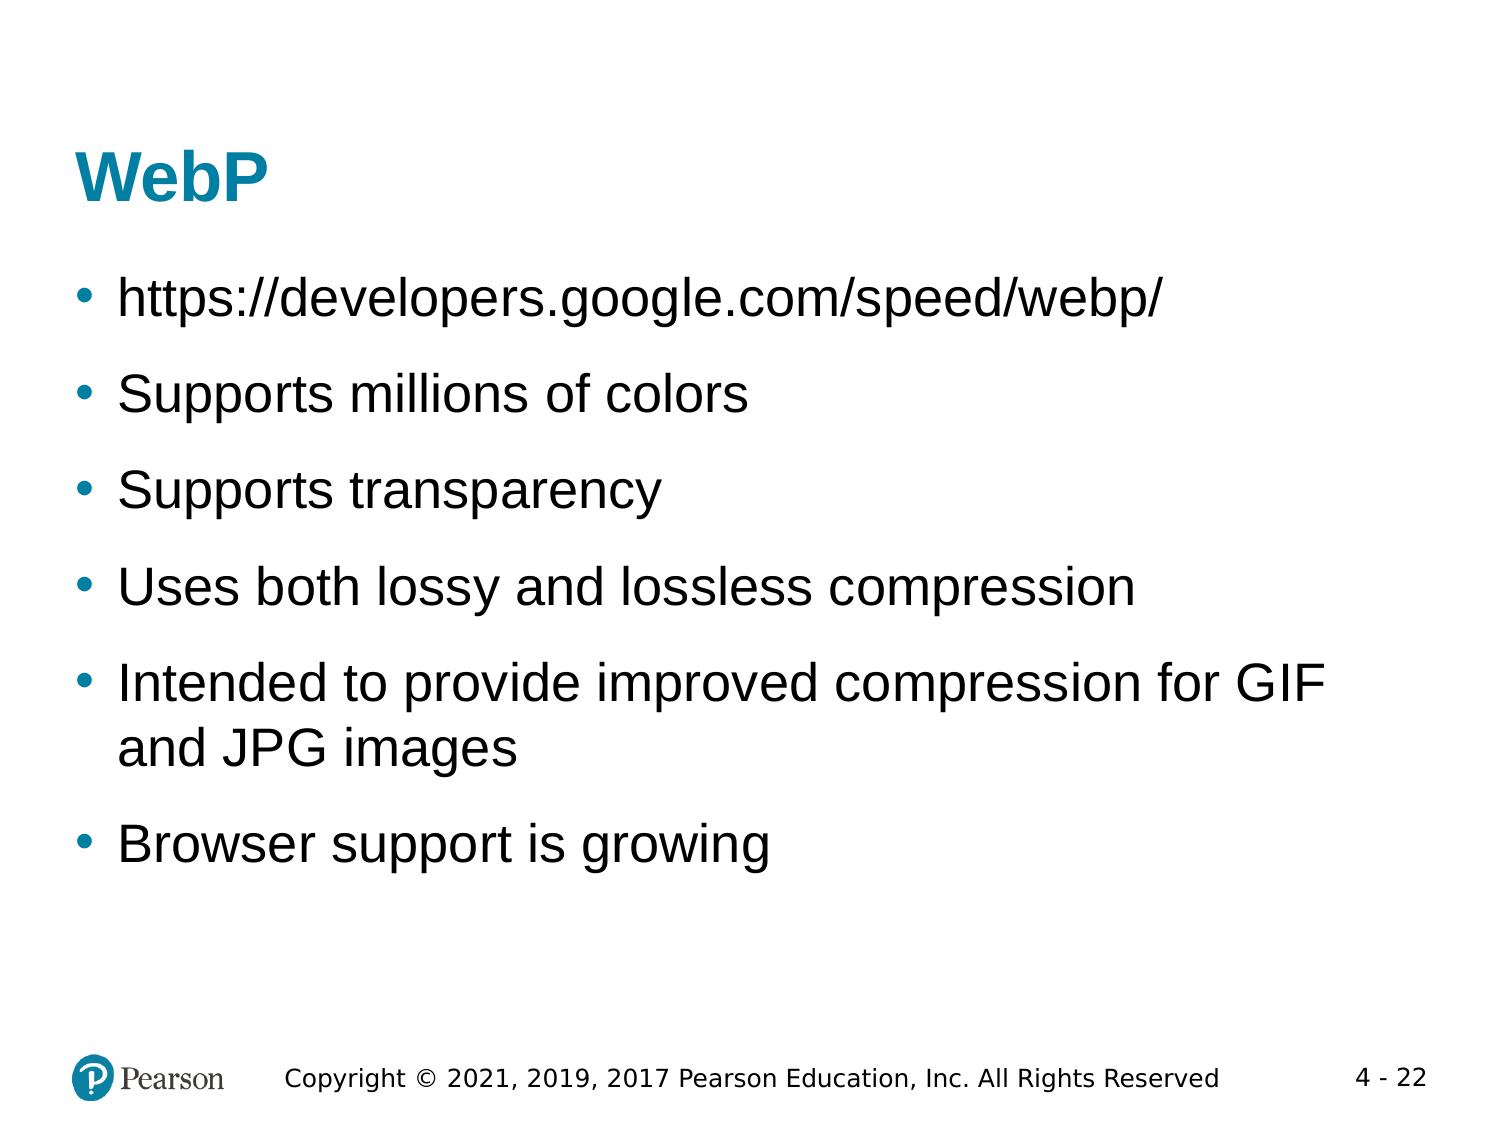

# WebP
https://developers.google.com/speed/webp/
Supports millions of colors
Supports transparency
Uses both lossy and lossless compression
Intended to provide improved compression for GIF and JPG images
Browser support is growing